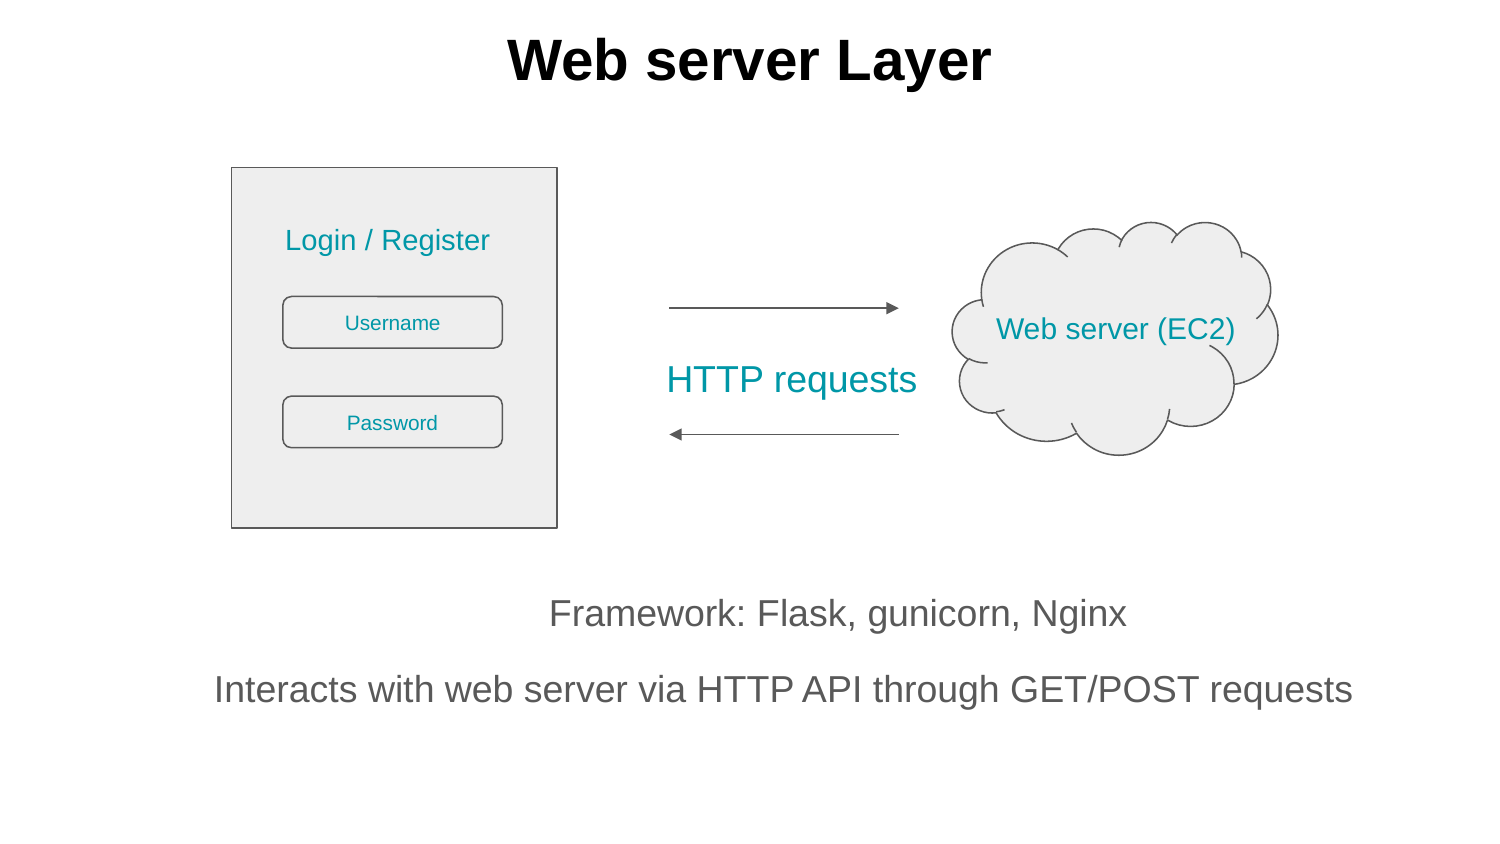

Web server Layer

Login / Register

Web server (EC2)
Username
HTTP requests
Password
Framework: Flask, gunicorn, Nginx
Interacts with web server via HTTP API through GET/POST requests